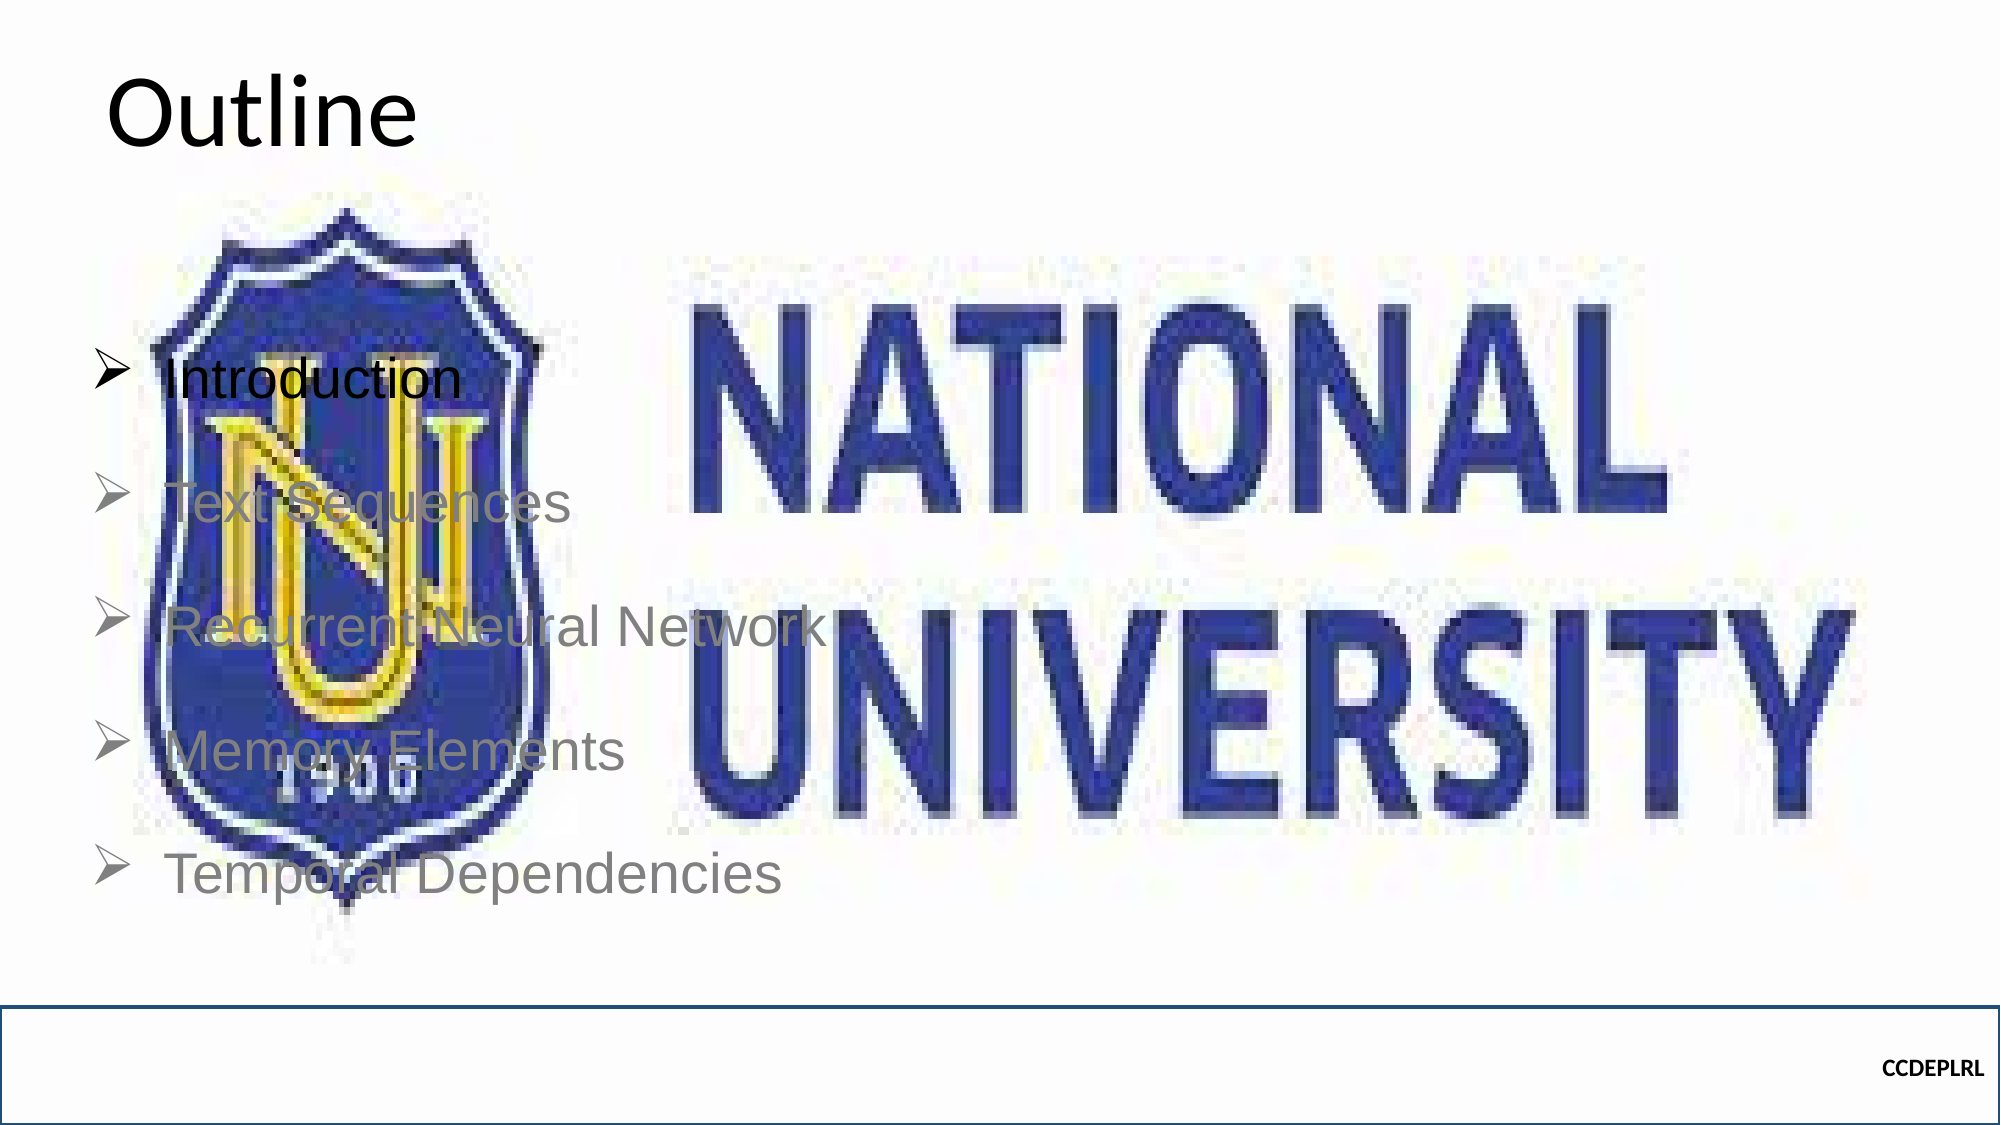

# Outline

Introduction

Text Sequences

Recurrent Neural Network

Memory Elements

Temporal Dependencies

CCDEPLRL